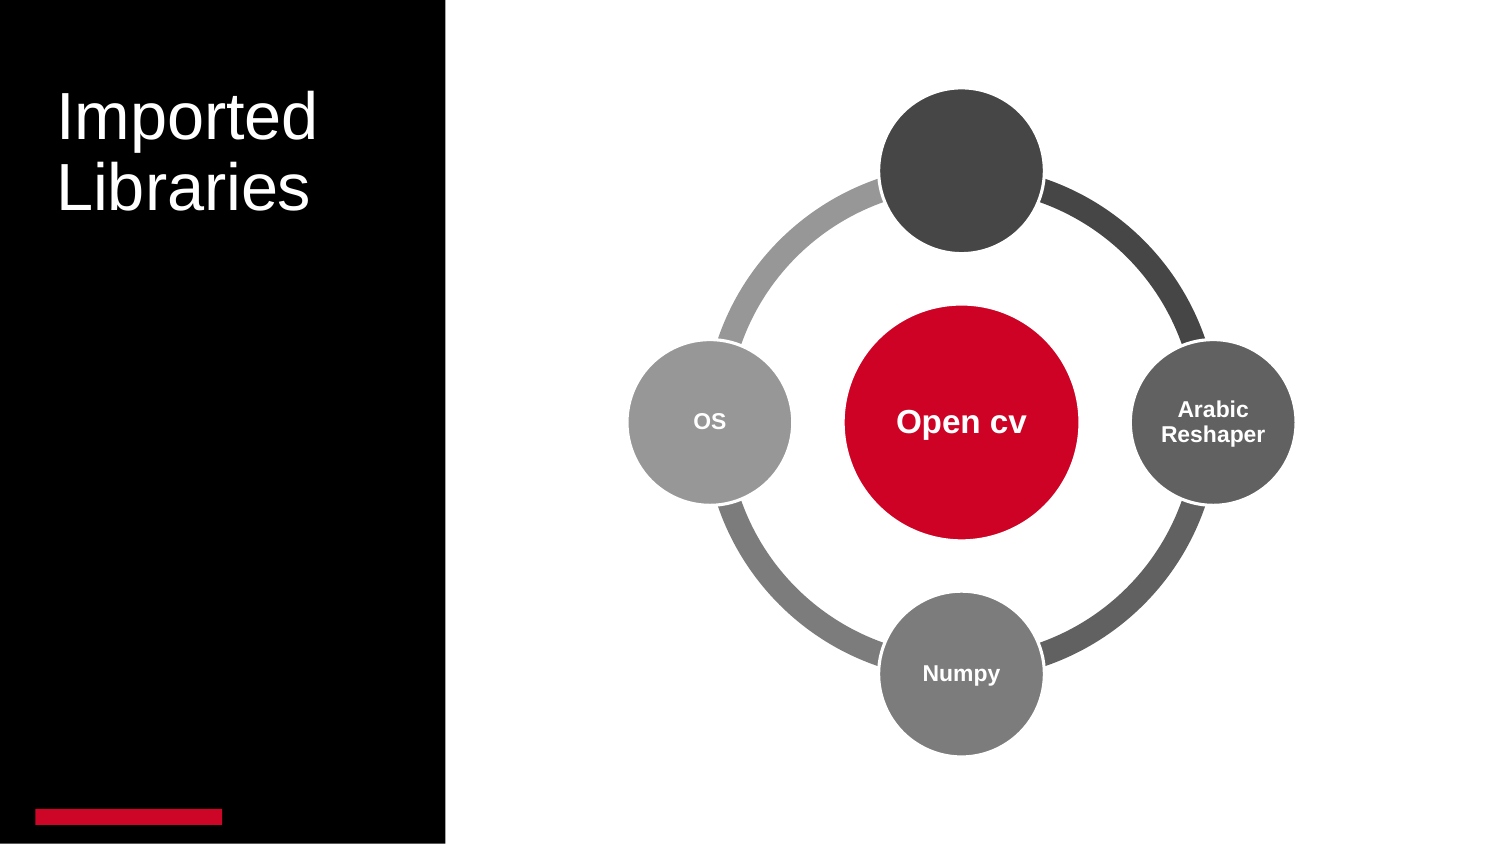

# Imported Libraries

Open cv

OS
Arabic Reshaper

Numpy